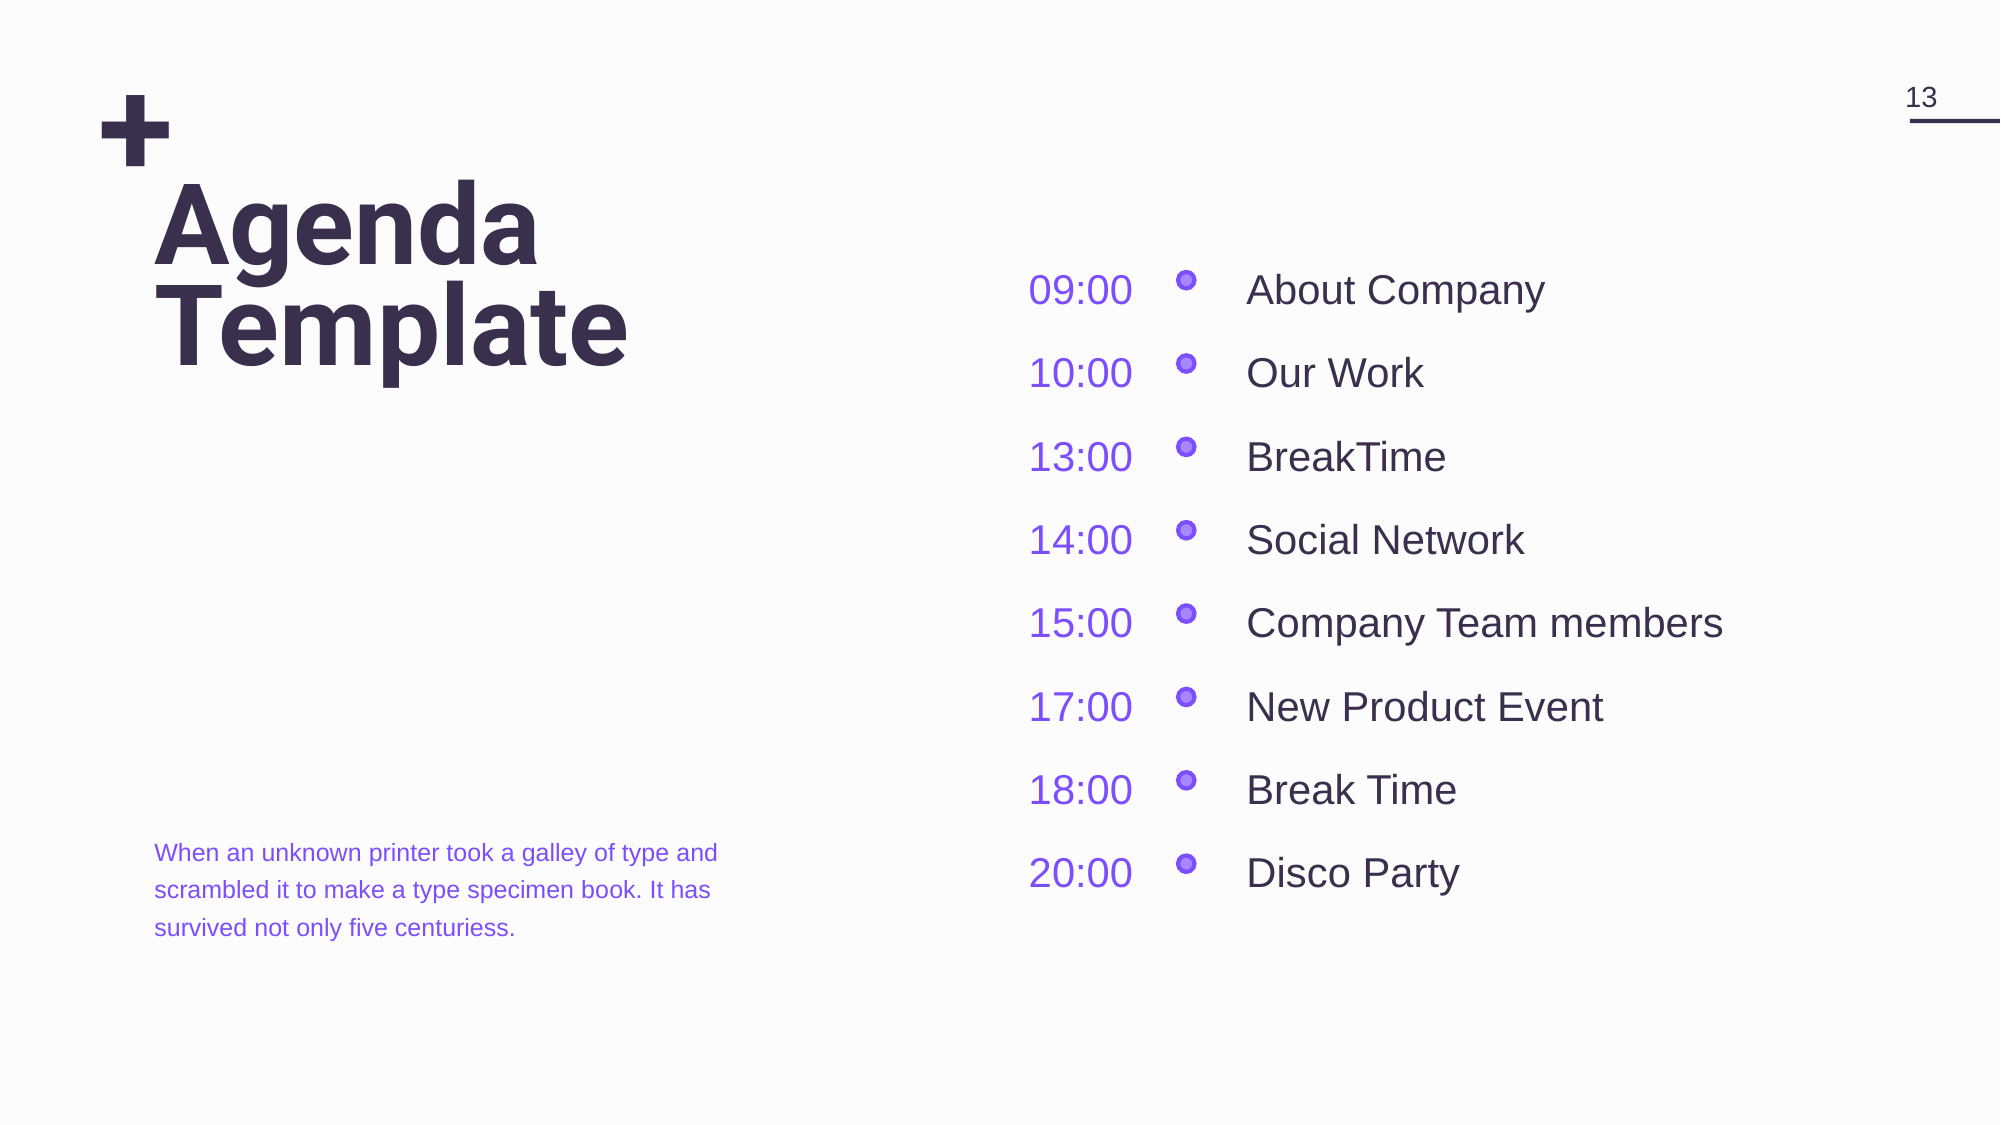

13
# Agenda
Template
09:00
10:00
13:00
14:00
15:00
17:00
18:00
20:00
About Company
Our Work
BreakTime
Social Network
Company Team members
New Product Event
Break Time
Disco Party

When an unknown printer took a galley of type and scrambled it to make a type specimen book. It has survived not only five centuriess.